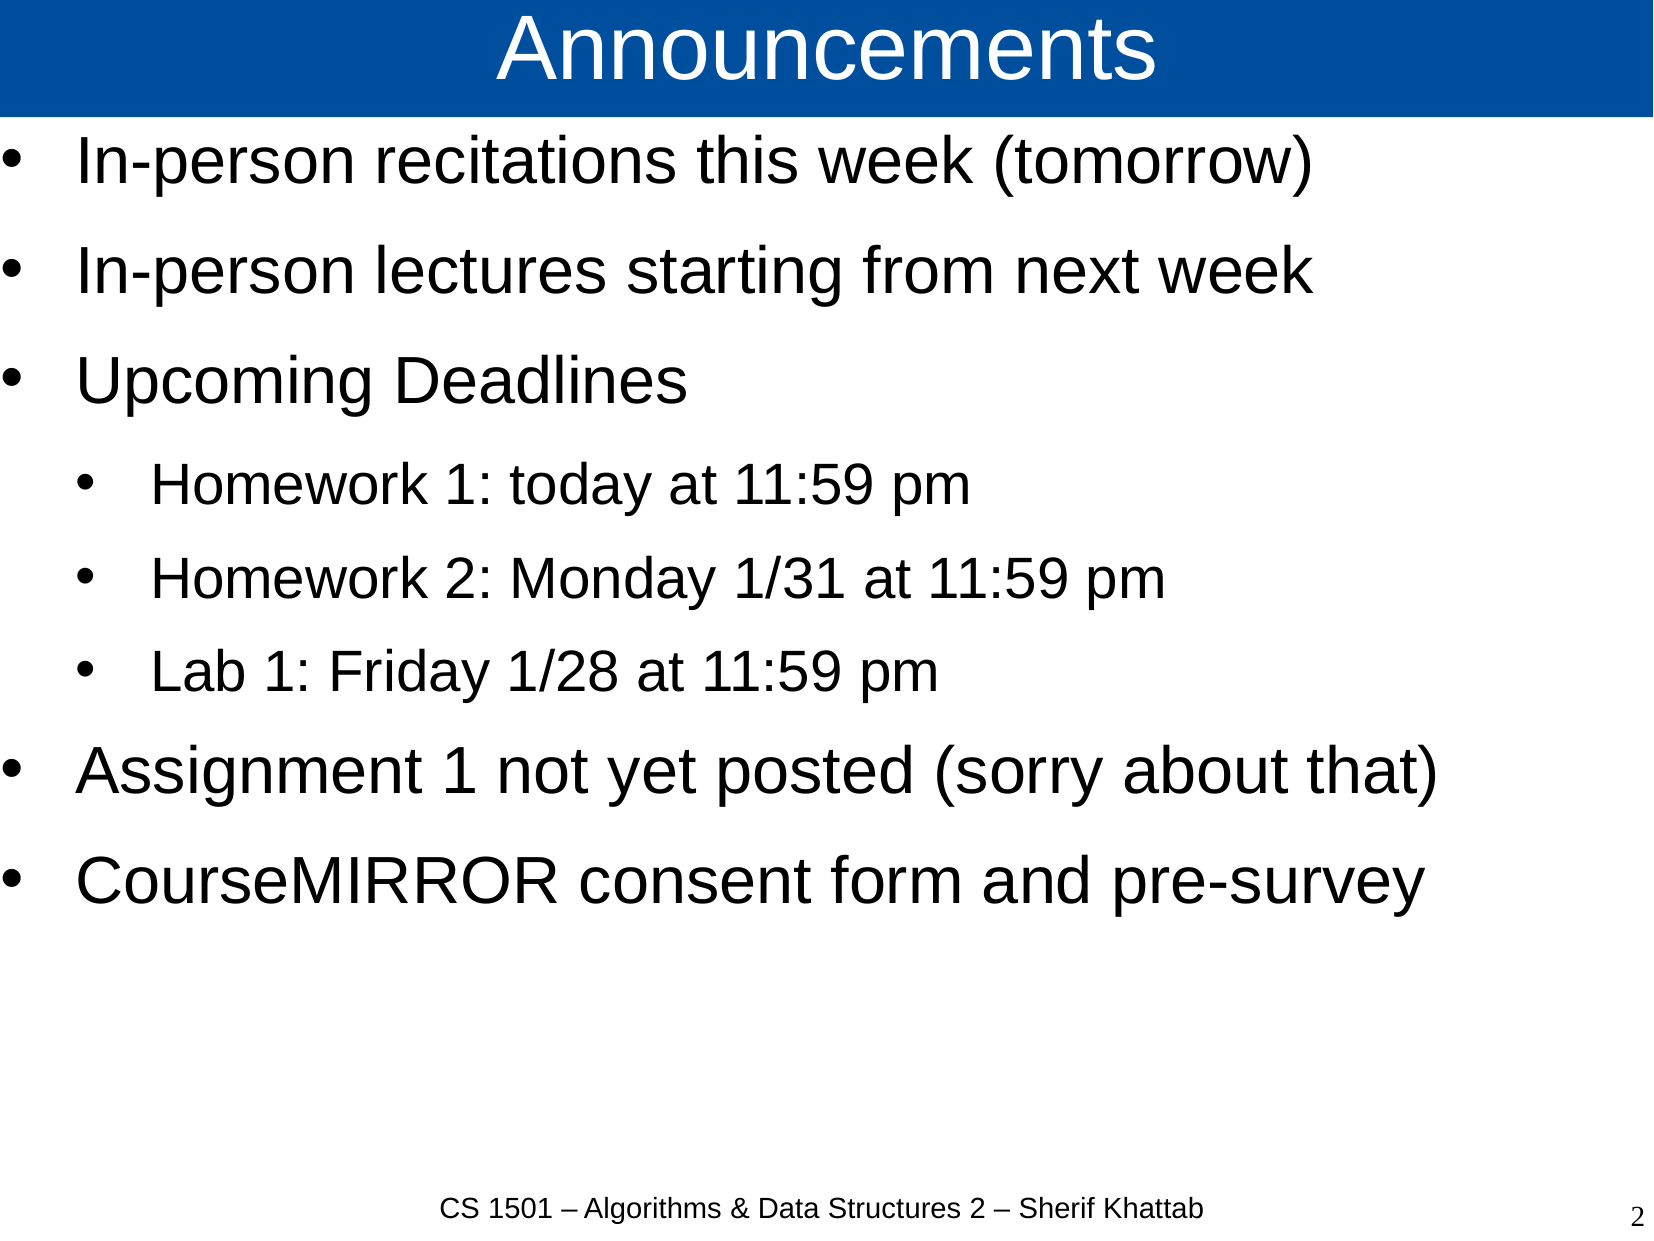

# Announcements
In-person recitations this week (tomorrow)
In-person lectures starting from next week
Upcoming Deadlines
Homework 1: today at 11:59 pm
Homework 2: Monday 1/31 at 11:59 pm
Lab 1: Friday 1/28 at 11:59 pm
Assignment 1 not yet posted (sorry about that)
CourseMIRROR consent form and pre-survey
CS 1501 – Algorithms & Data Structures 2 – Sherif Khattab
2